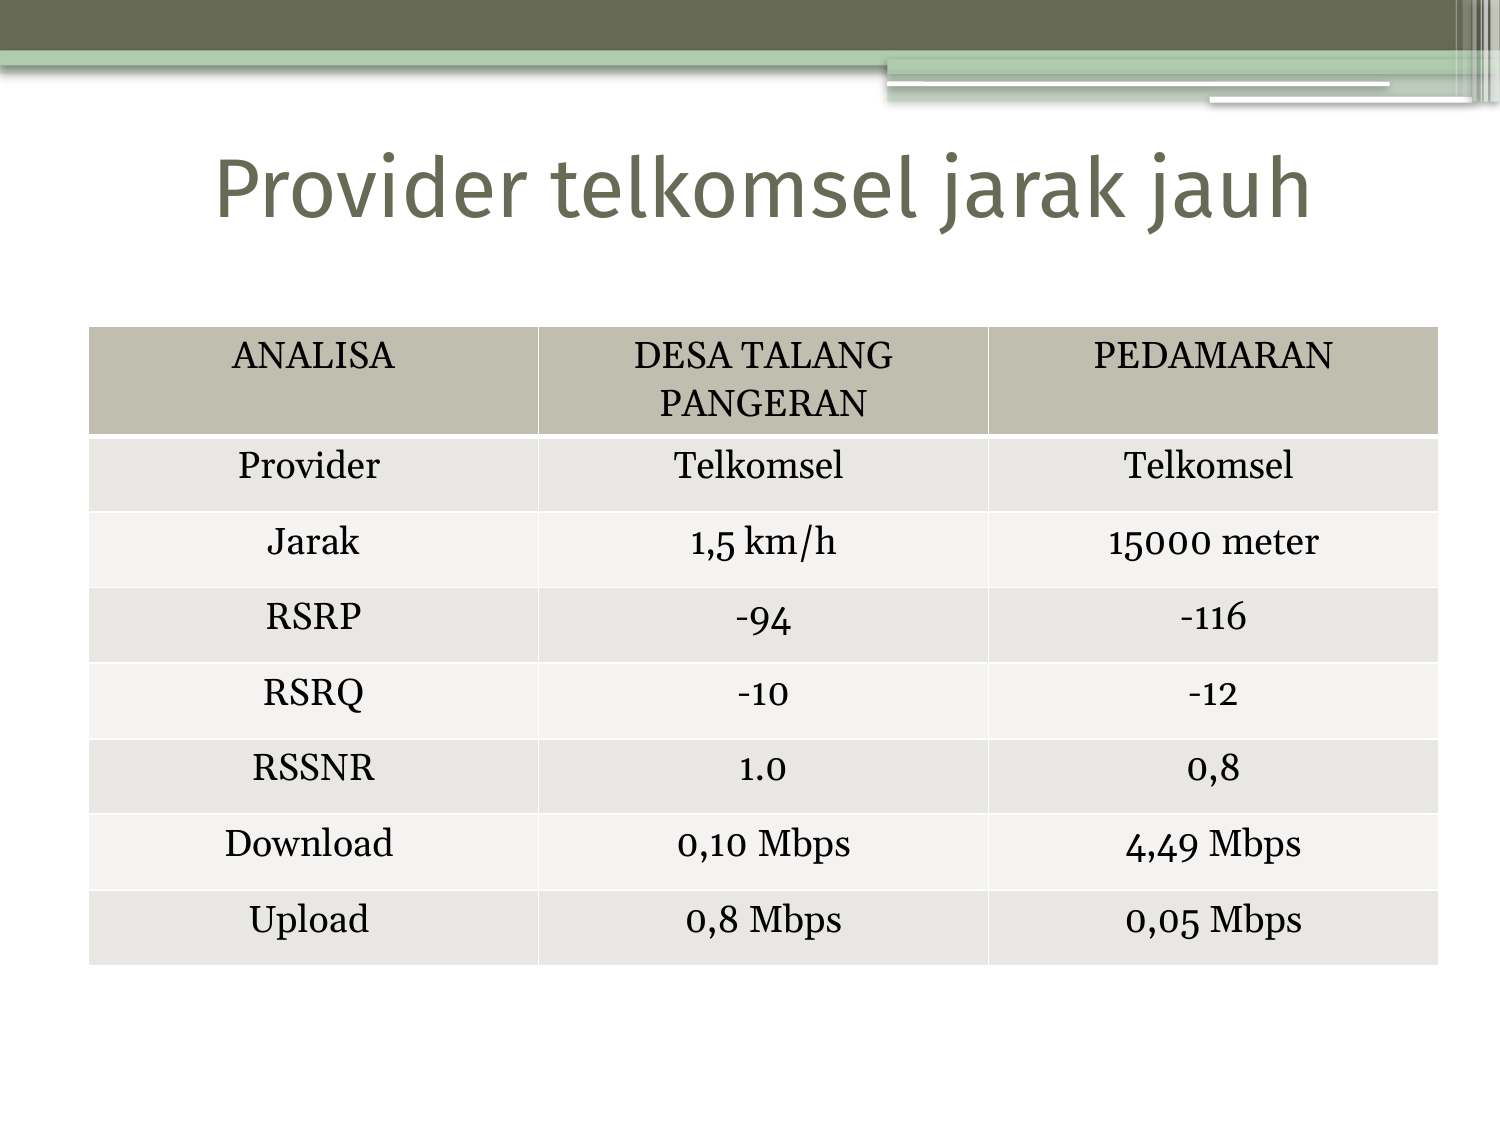

# Provider telkomsel jarak jauh
| ANALISA | DESA TALANG PANGERAN | PEDAMARAN |
| --- | --- | --- |
| Provider | Telkomsel | Telkomsel |
| Jarak | 1,5 km/h | 15000 meter |
| RSRP | -94 | -116 |
| RSRQ | -10 | -12 |
| RSSNR | 1.0 | 0,8 |
| Download | 0,10 Mbps | 4,49 Mbps |
| Upload | 0,8 Mbps | 0,05 Mbps |